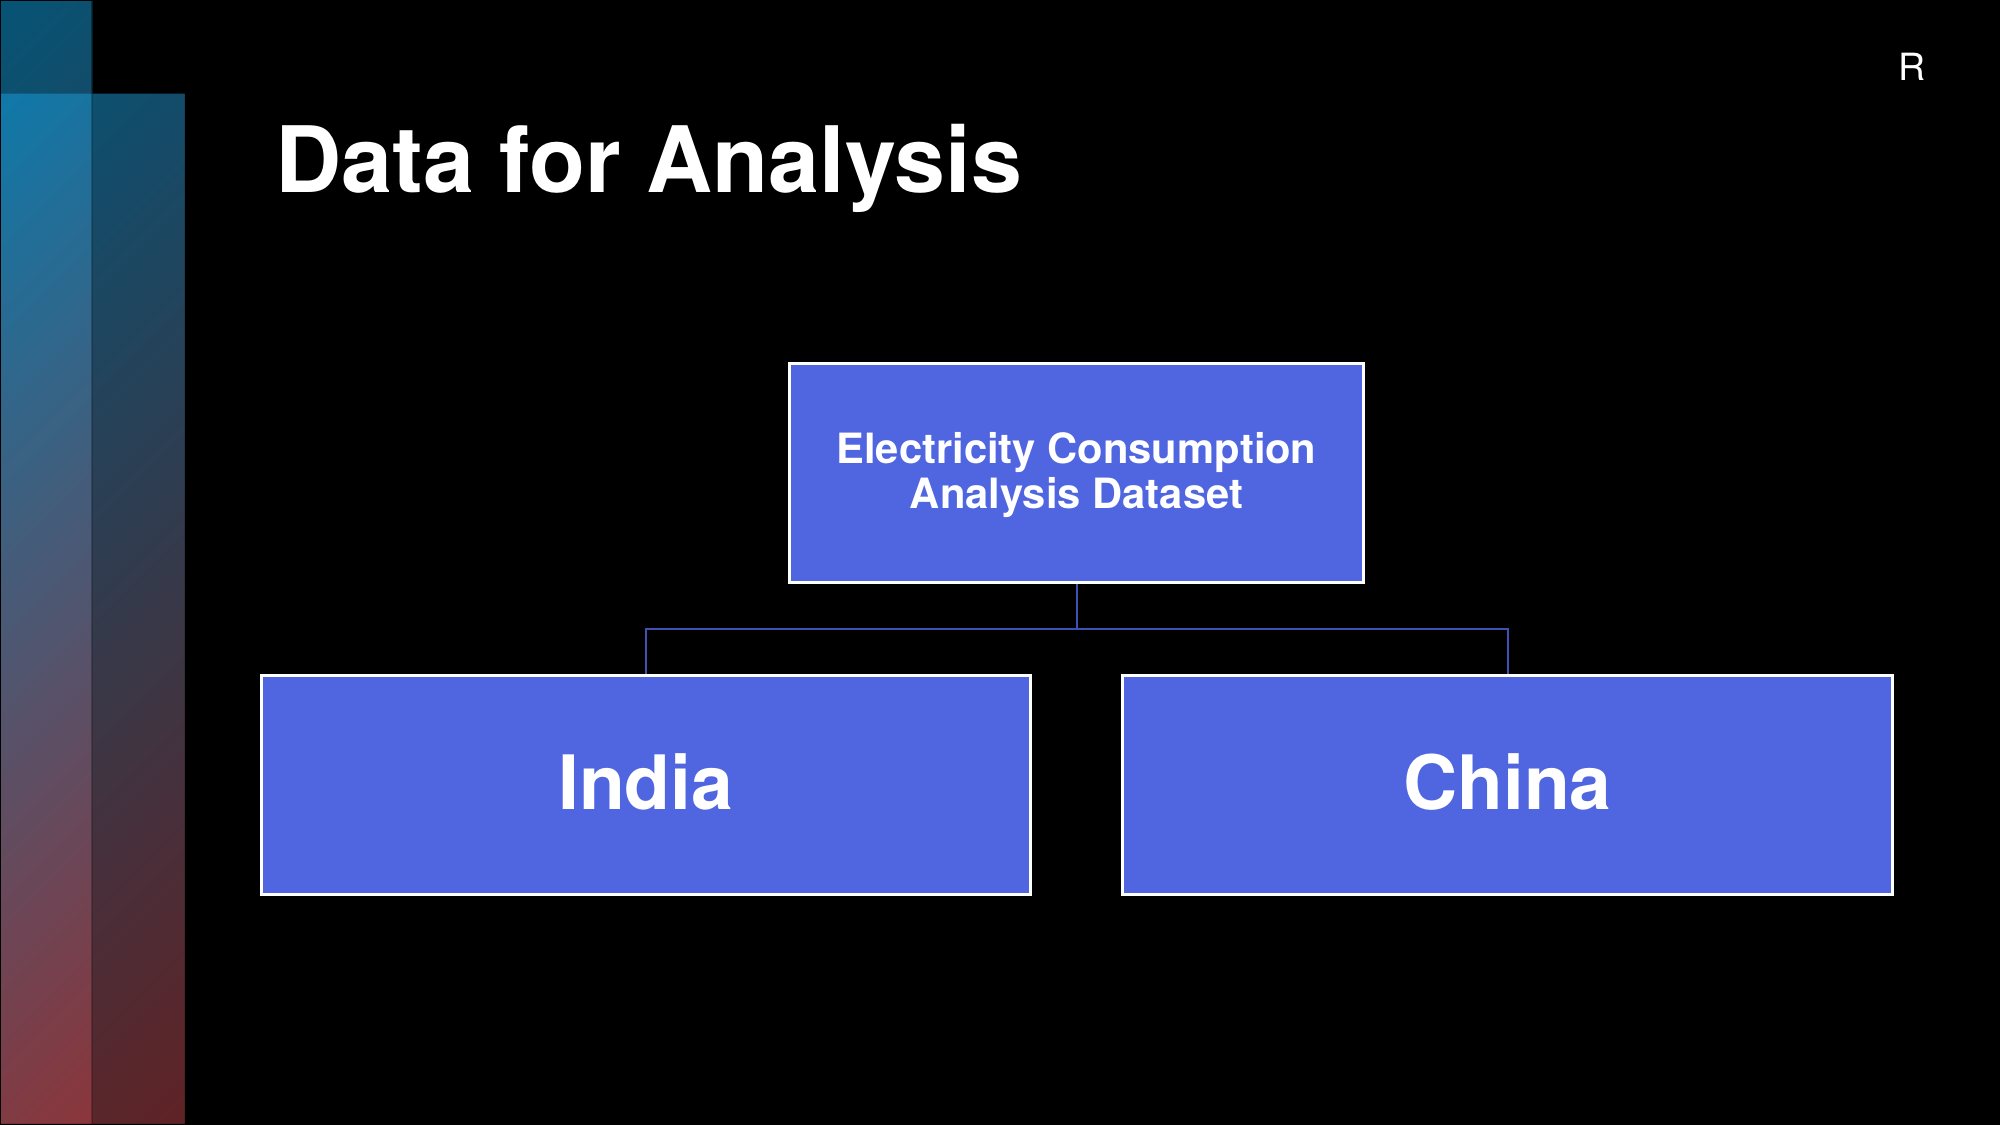

R

# Data for Analysis
Electricity Consumption Analysis Dataset
India
China